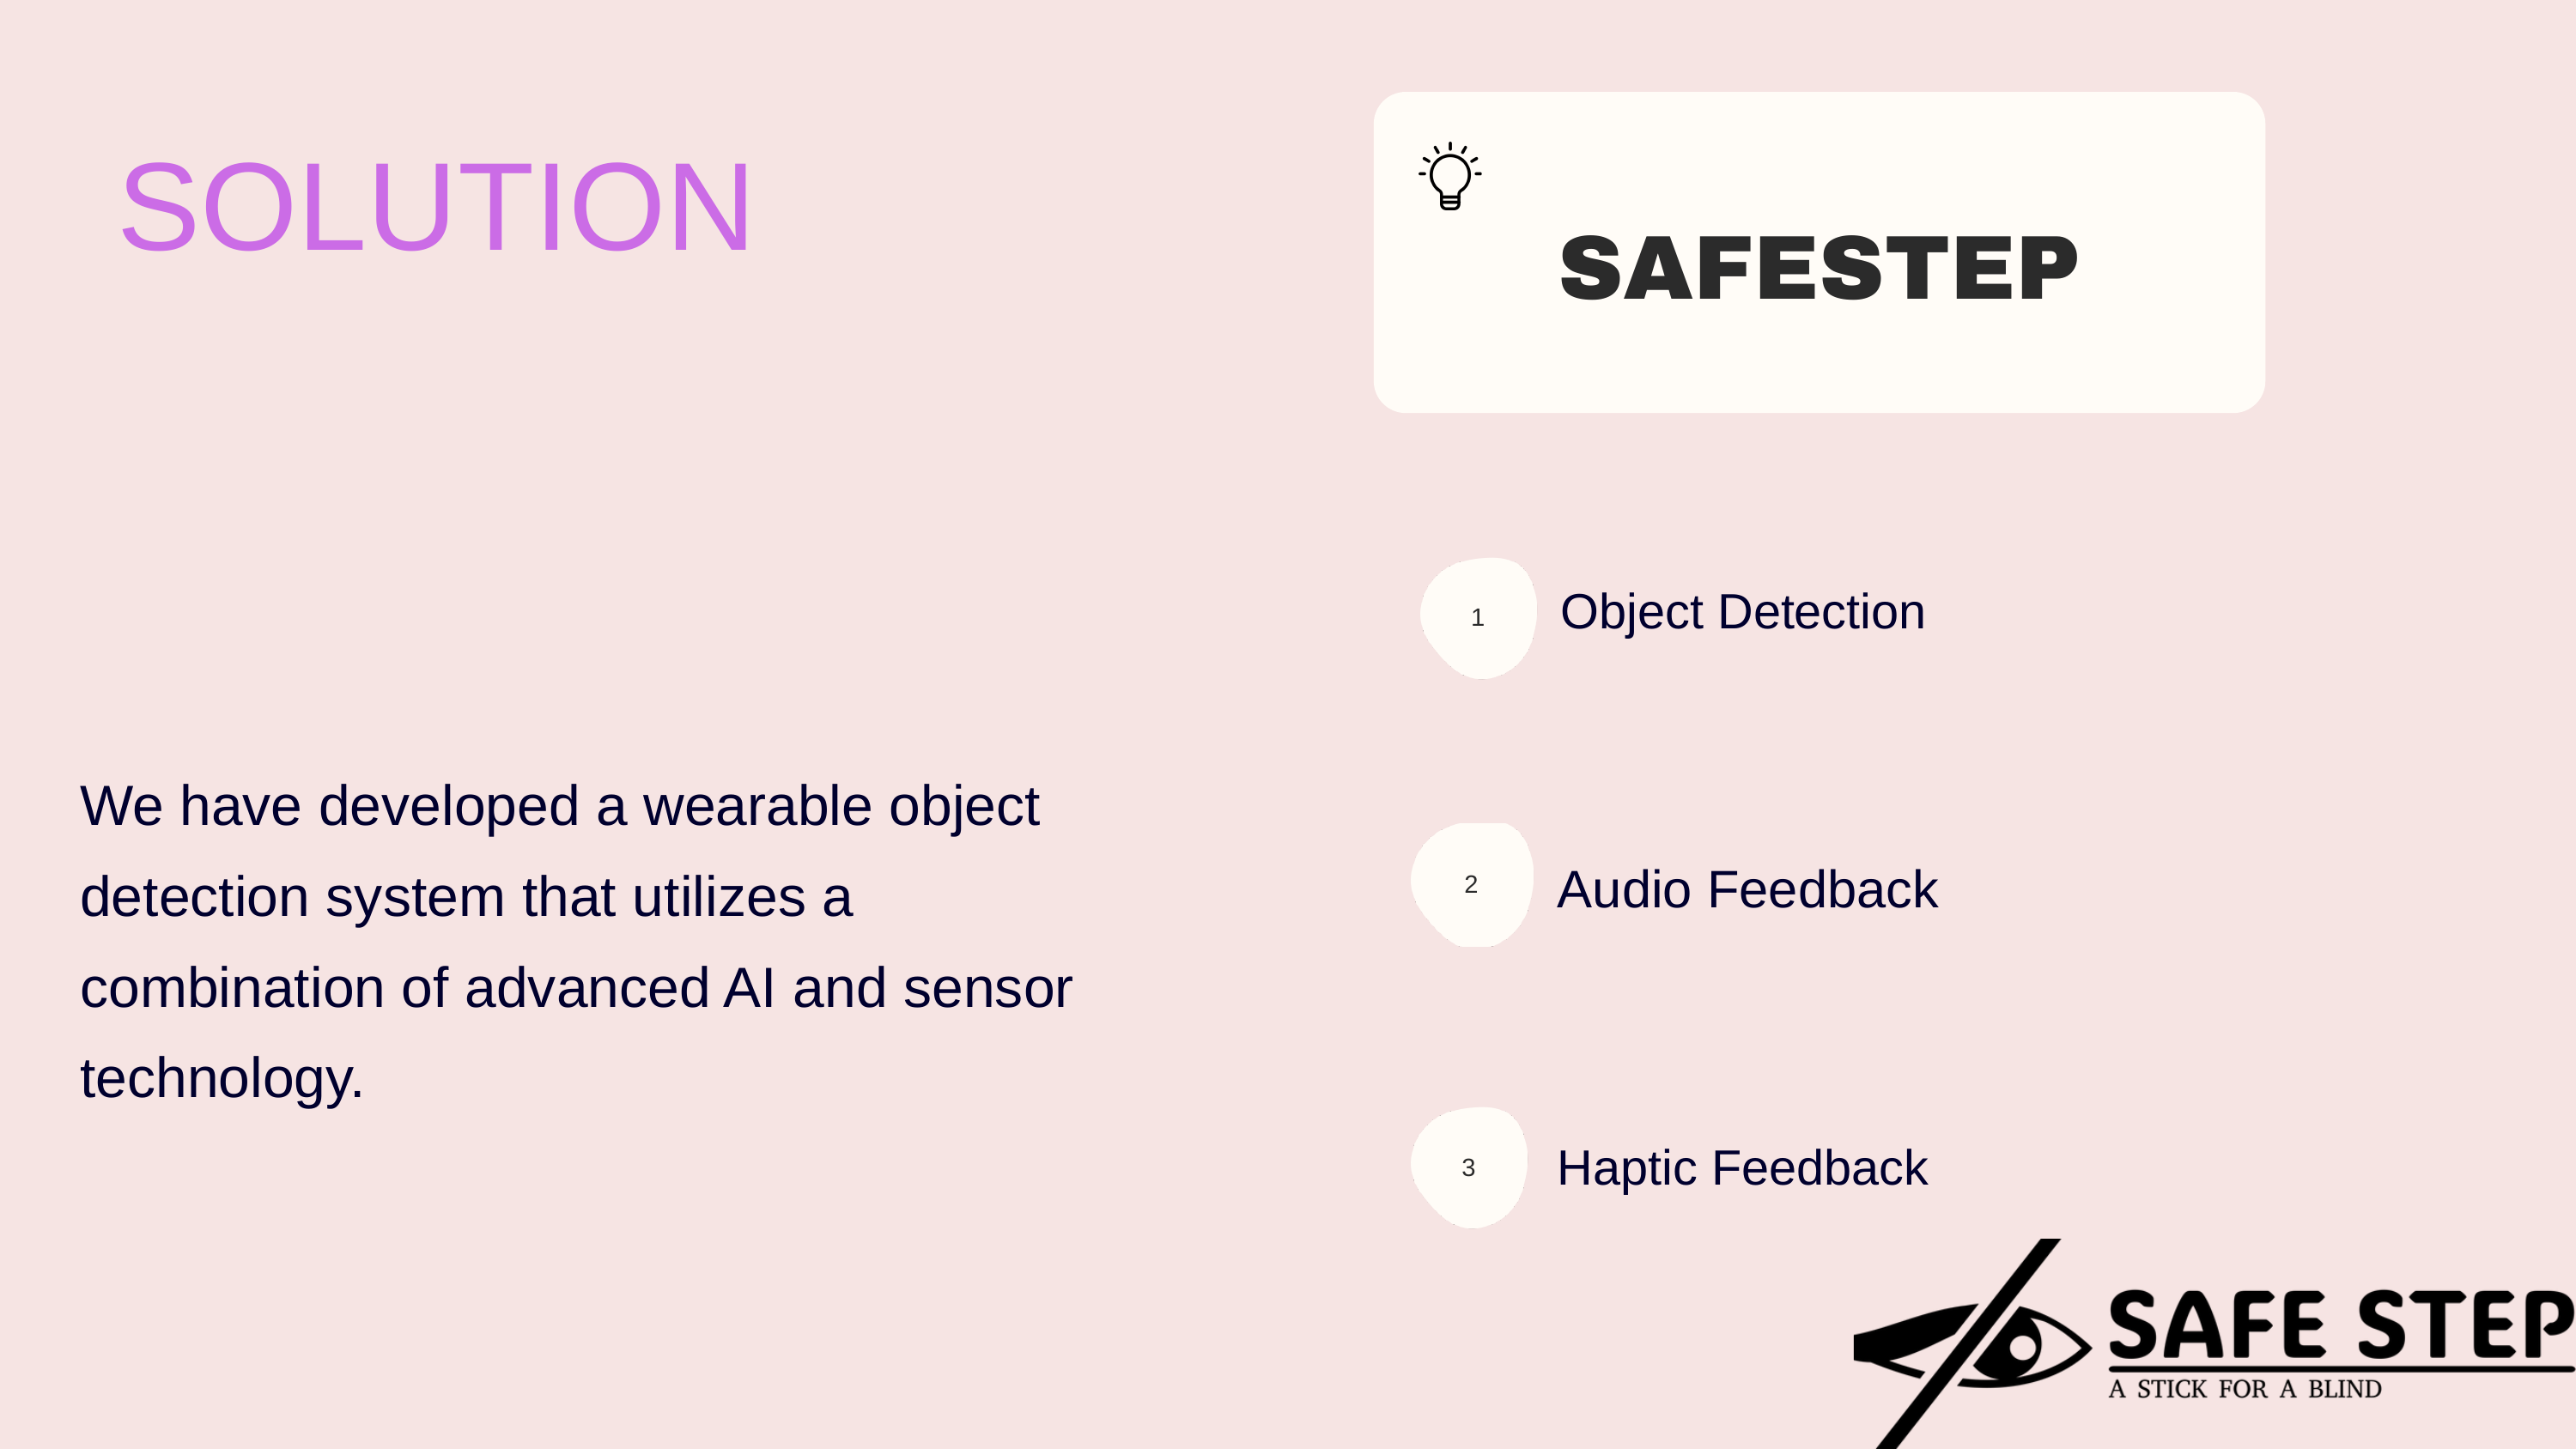

SOLUTION

SAFESTEP

1
Object Detection
We have developed a wearable object detection system that utilizes a combination of advanced AI and sensor technology.

2
Audio Feedback

3
Haptic Feedback